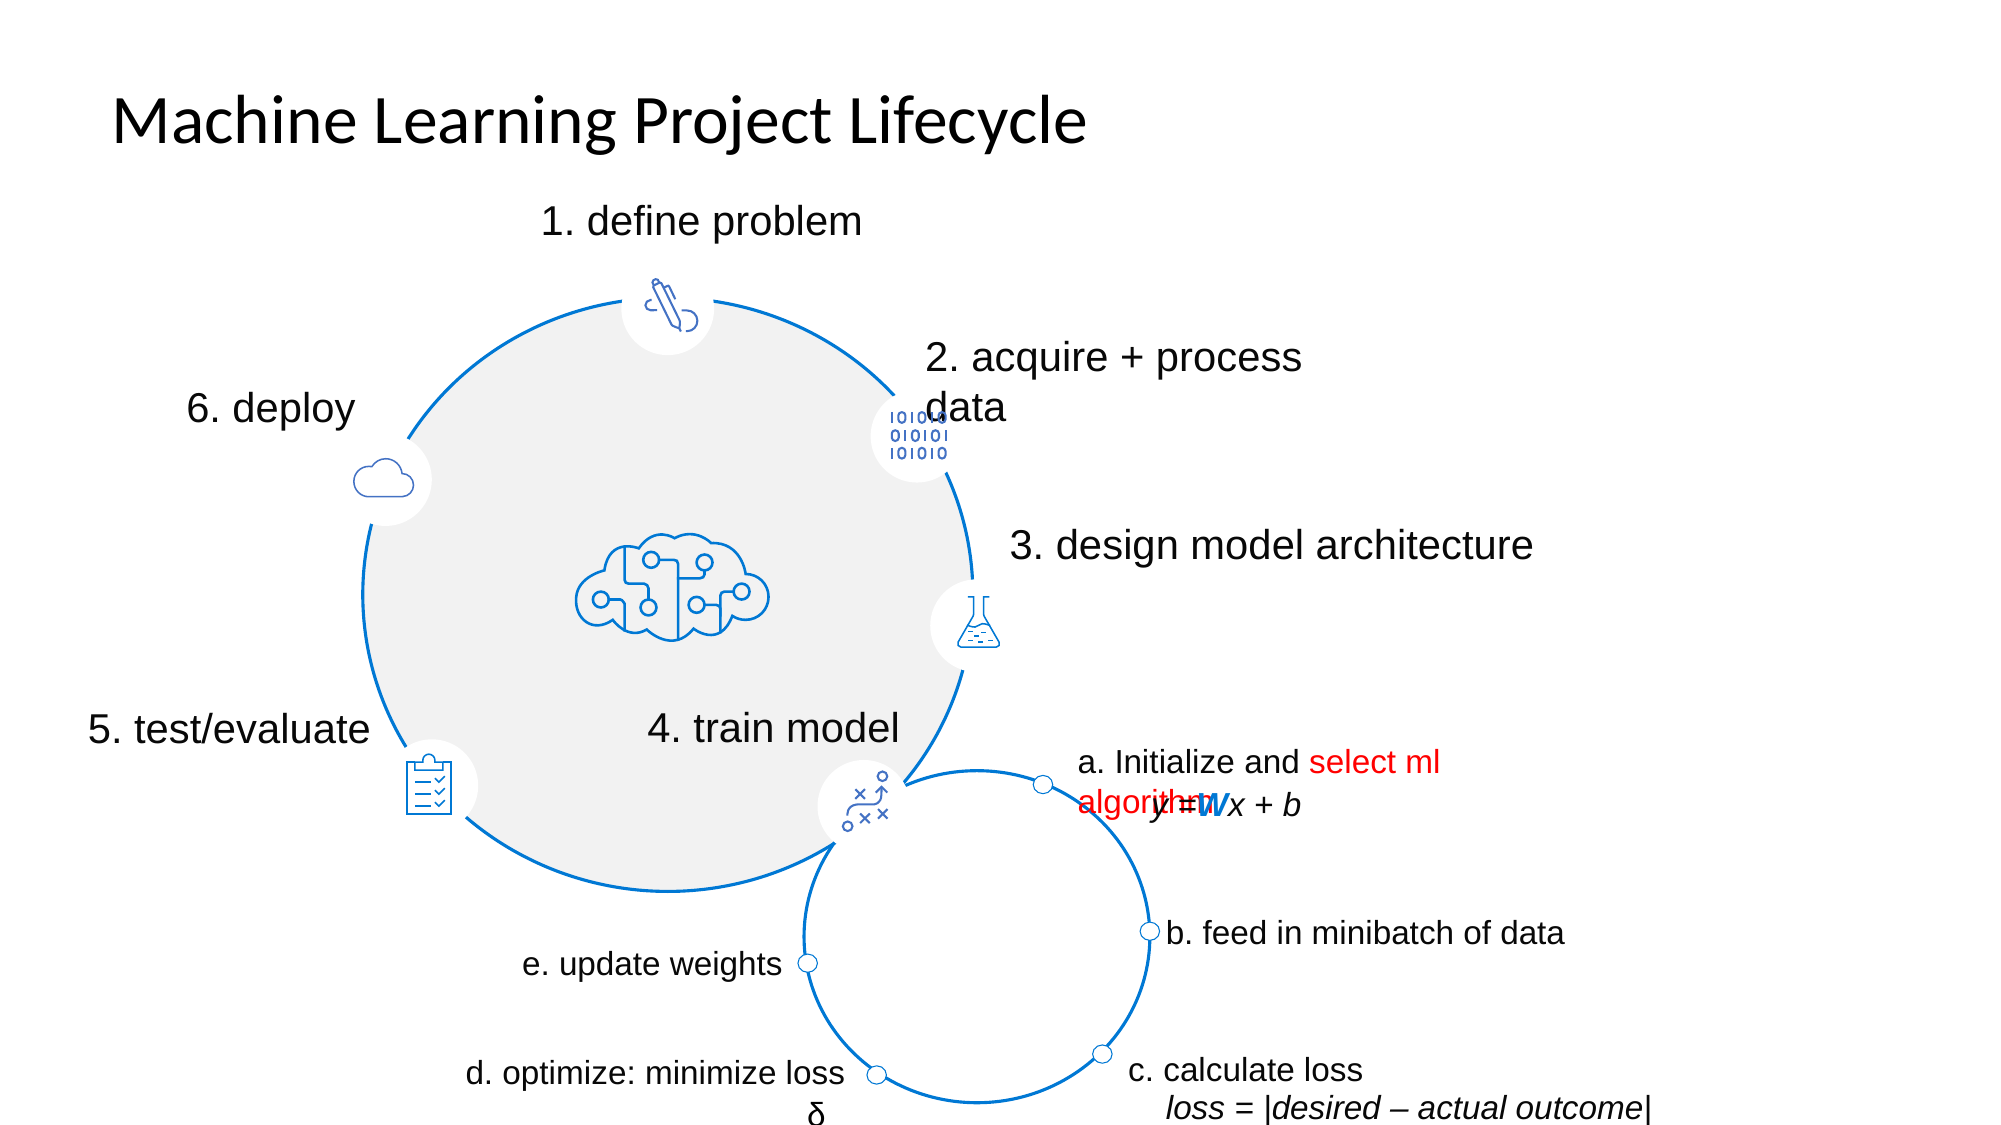

# Machine Learning Project Lifecycle
1. define problem

2. acquire + process data
6. deploy

3. design model architecture

4. train model
5. test/evaluate
a. Initialize and select ml algorithm

y =Wx + b
b. feed in minibatch of data

e. update weights

c. calculate loss
d. optimize: minimize loss

loss = |desired – actual outcome|
δ